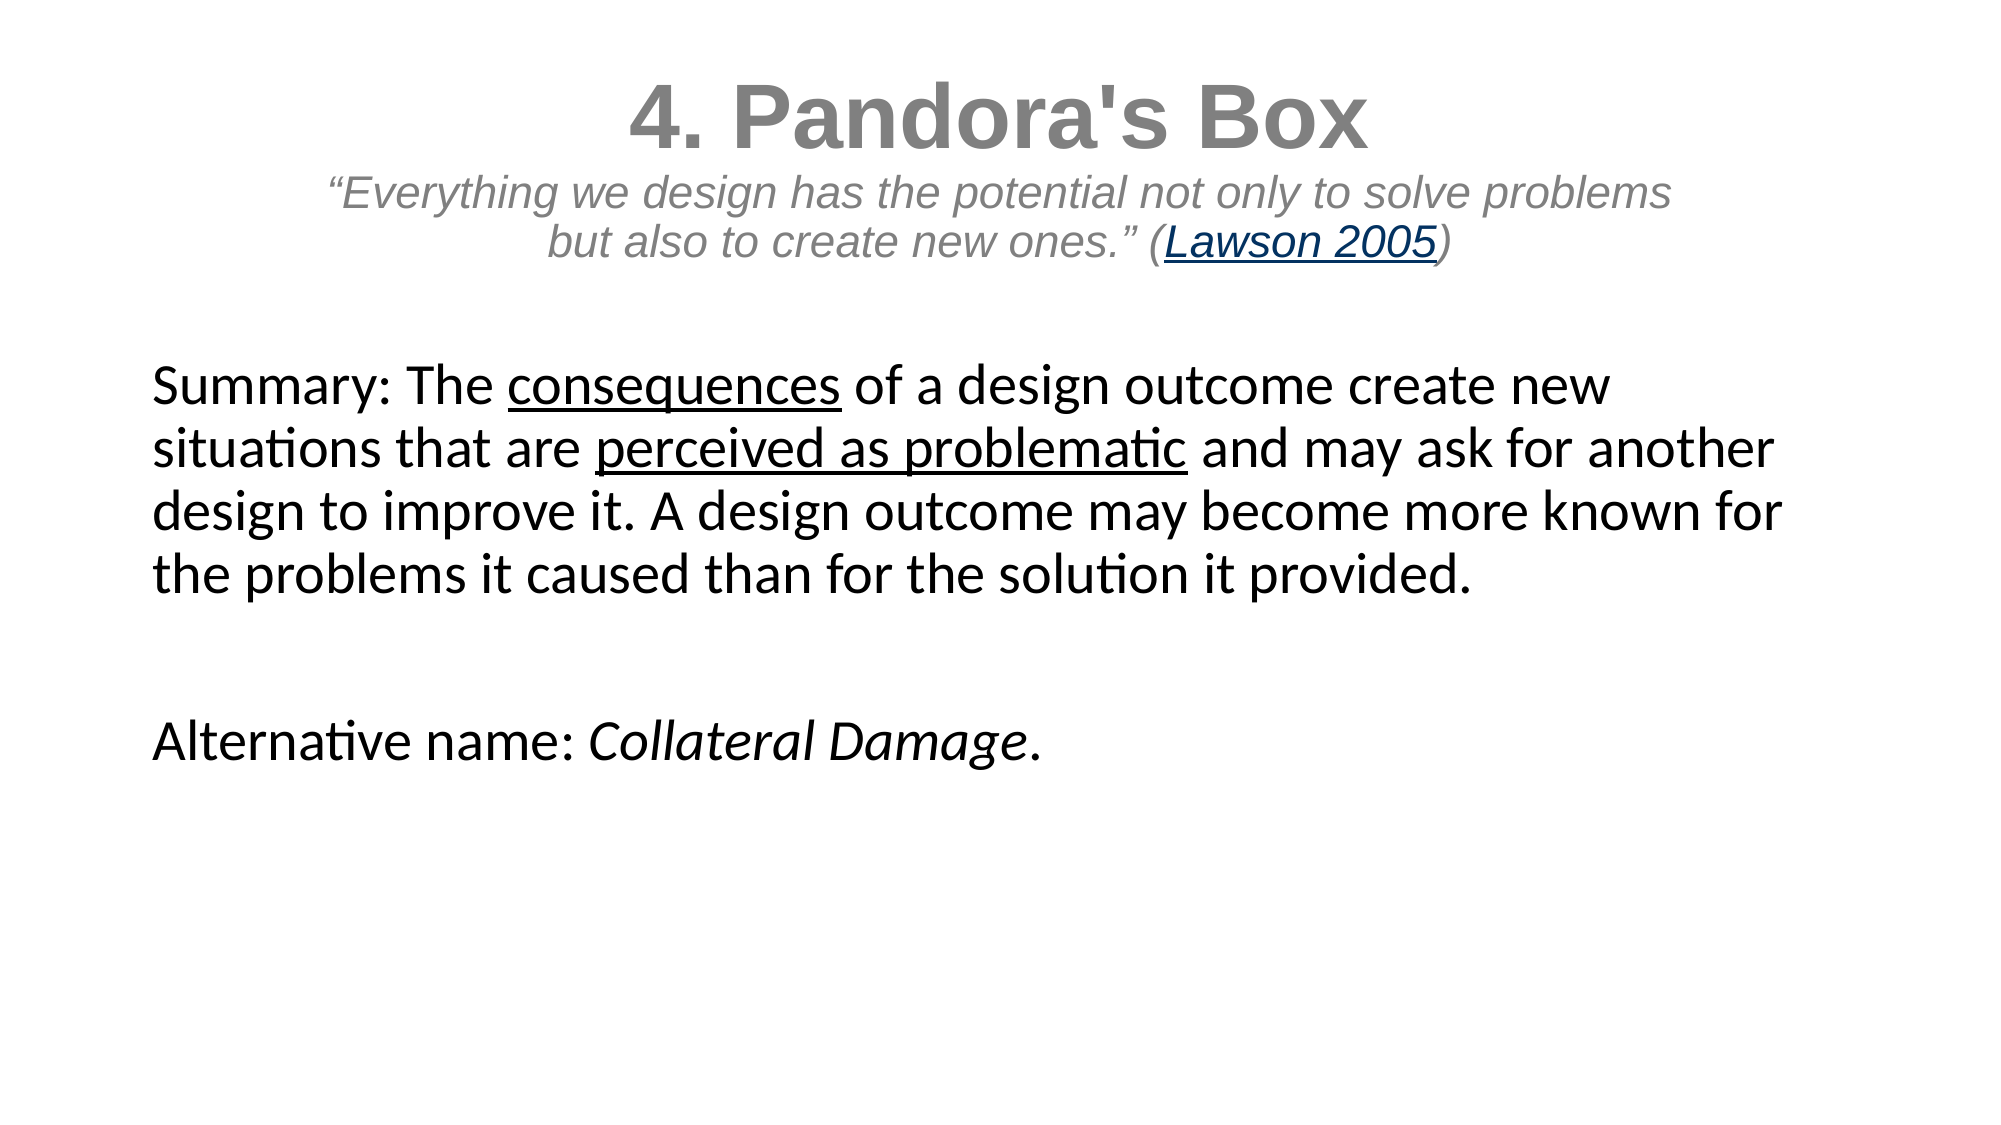

# 4. Pandora's Box “Everything we design has the potential not only to solve problems but also to create new ones.” (Lawson 2005)
Summary: The consequences of a design outcome create new situations that are perceived as problematic and may ask for another design to improve it. A design outcome may become more known for the problems it caused than for the solution it provided.

Alternative name: Collateral Damage.